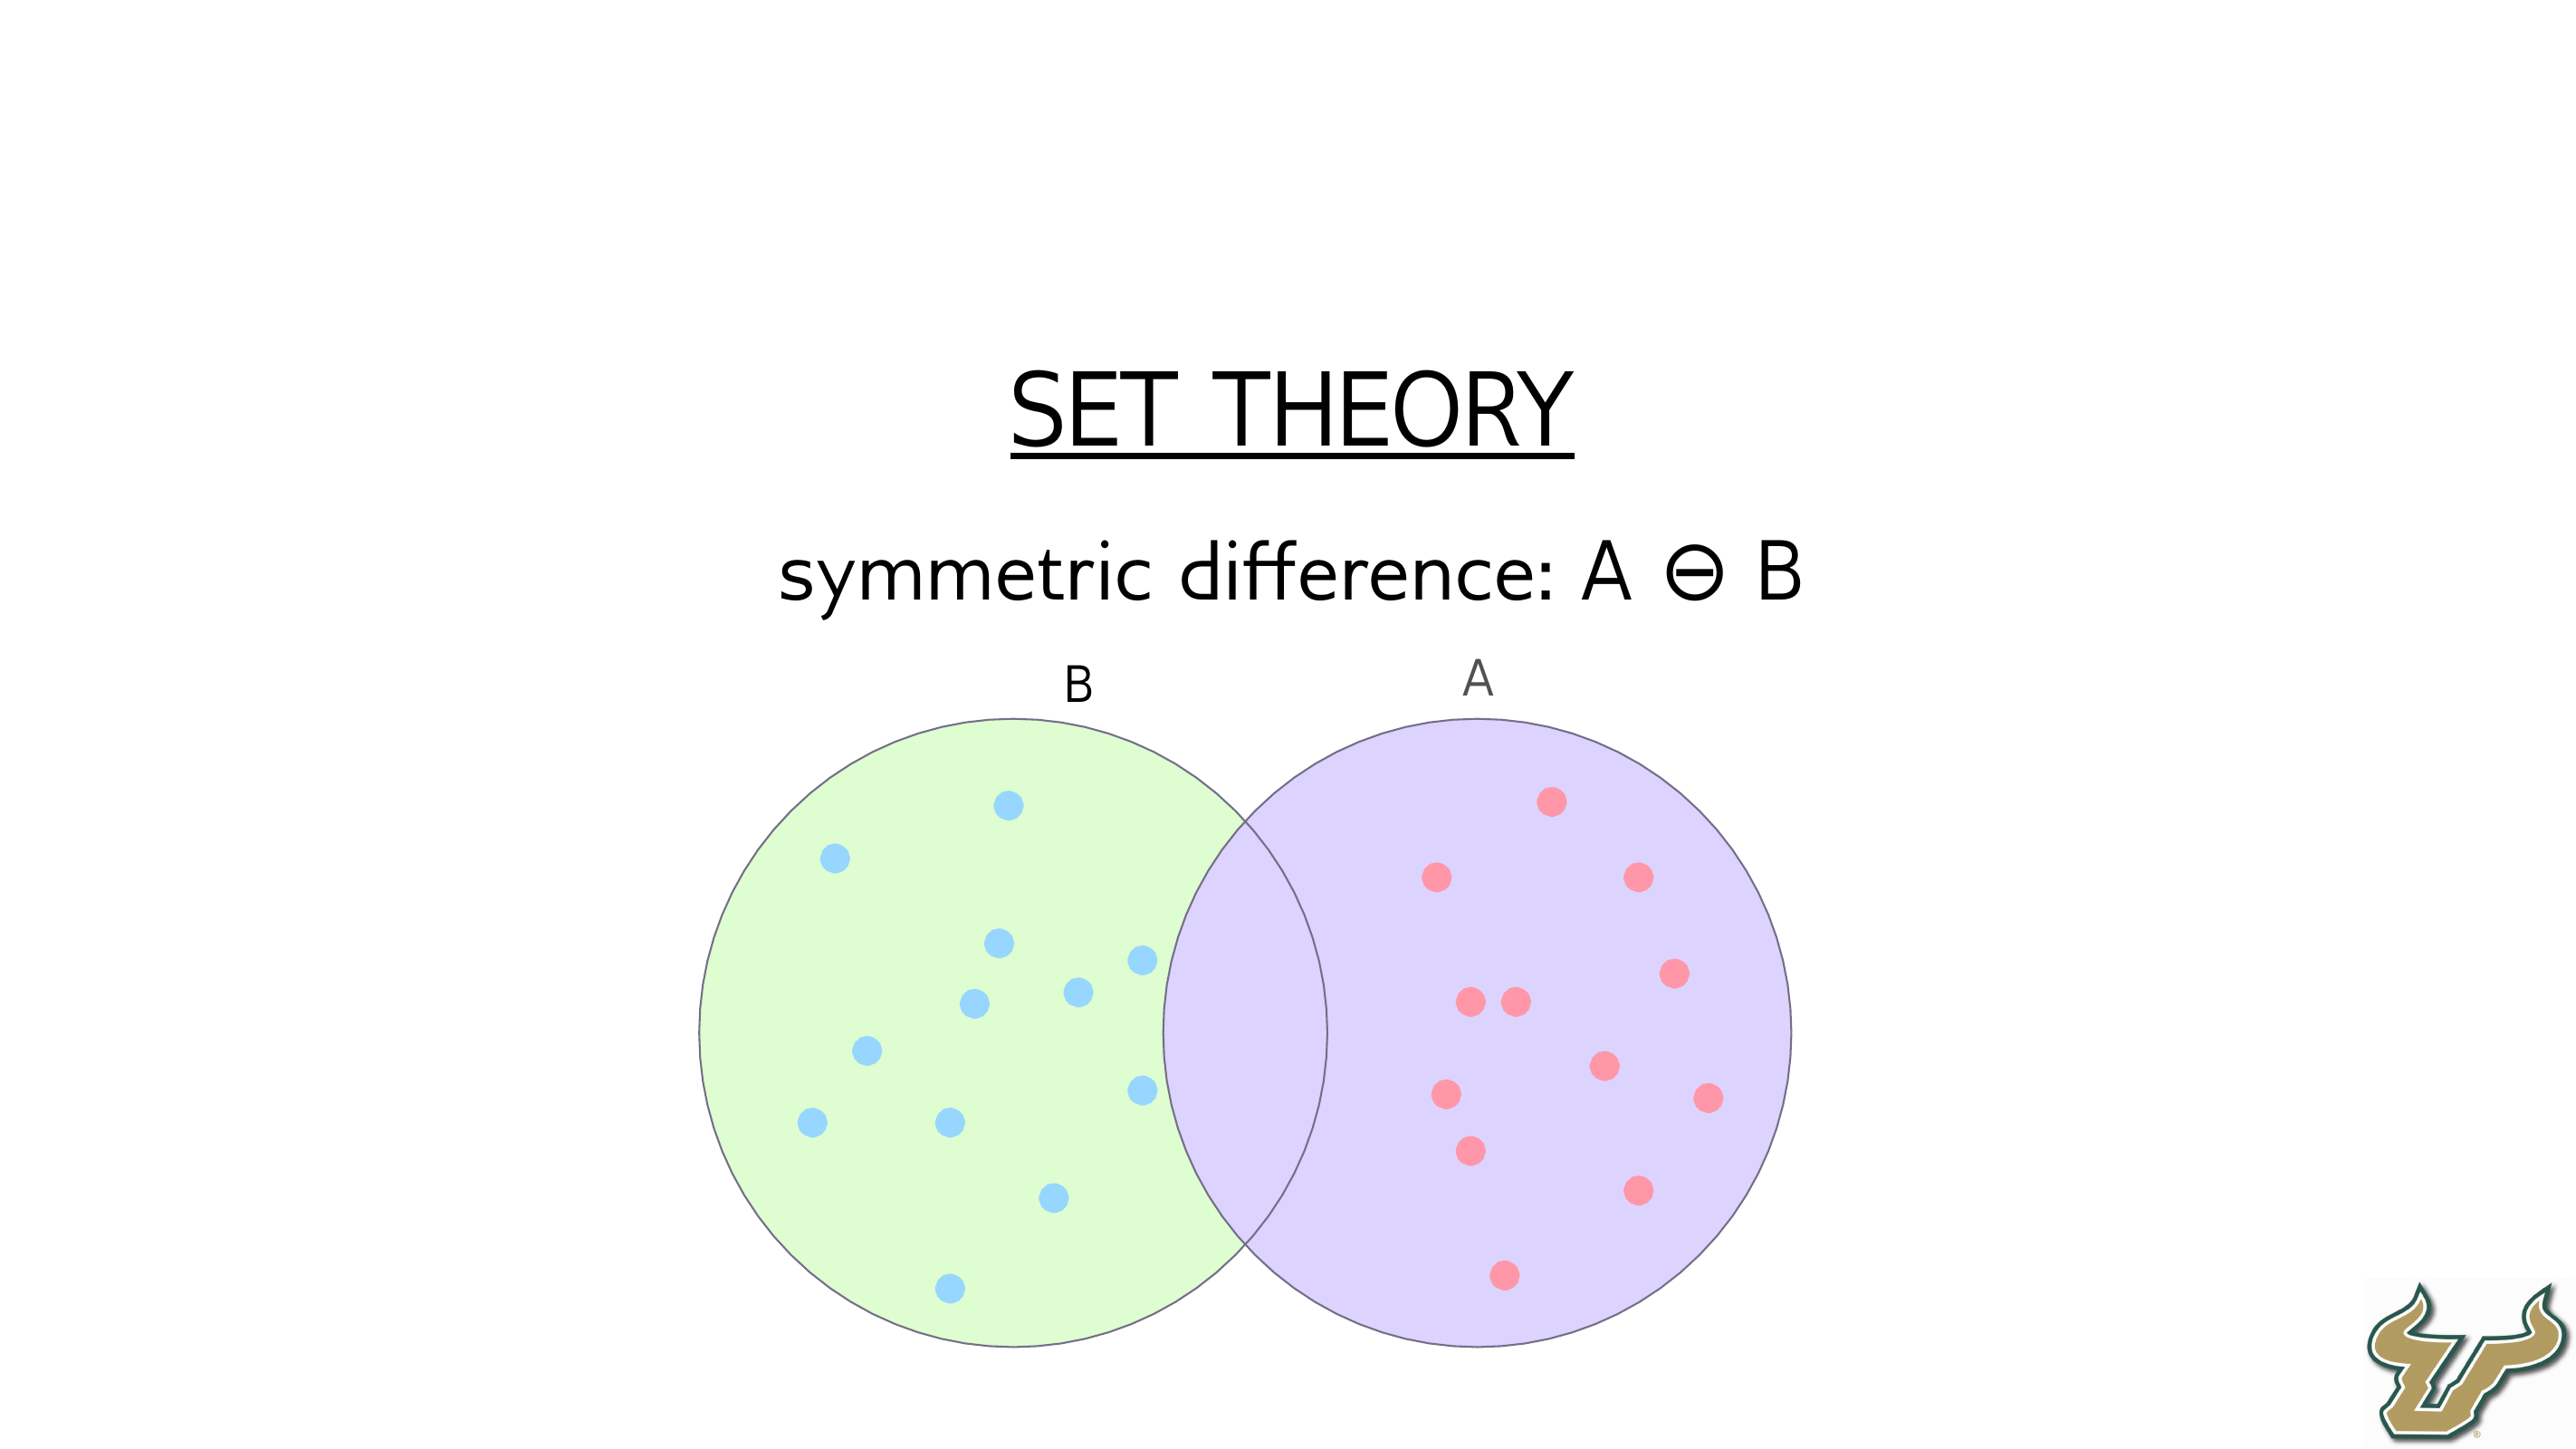

set theory
symmetric difference: A ⊖ B

B
A